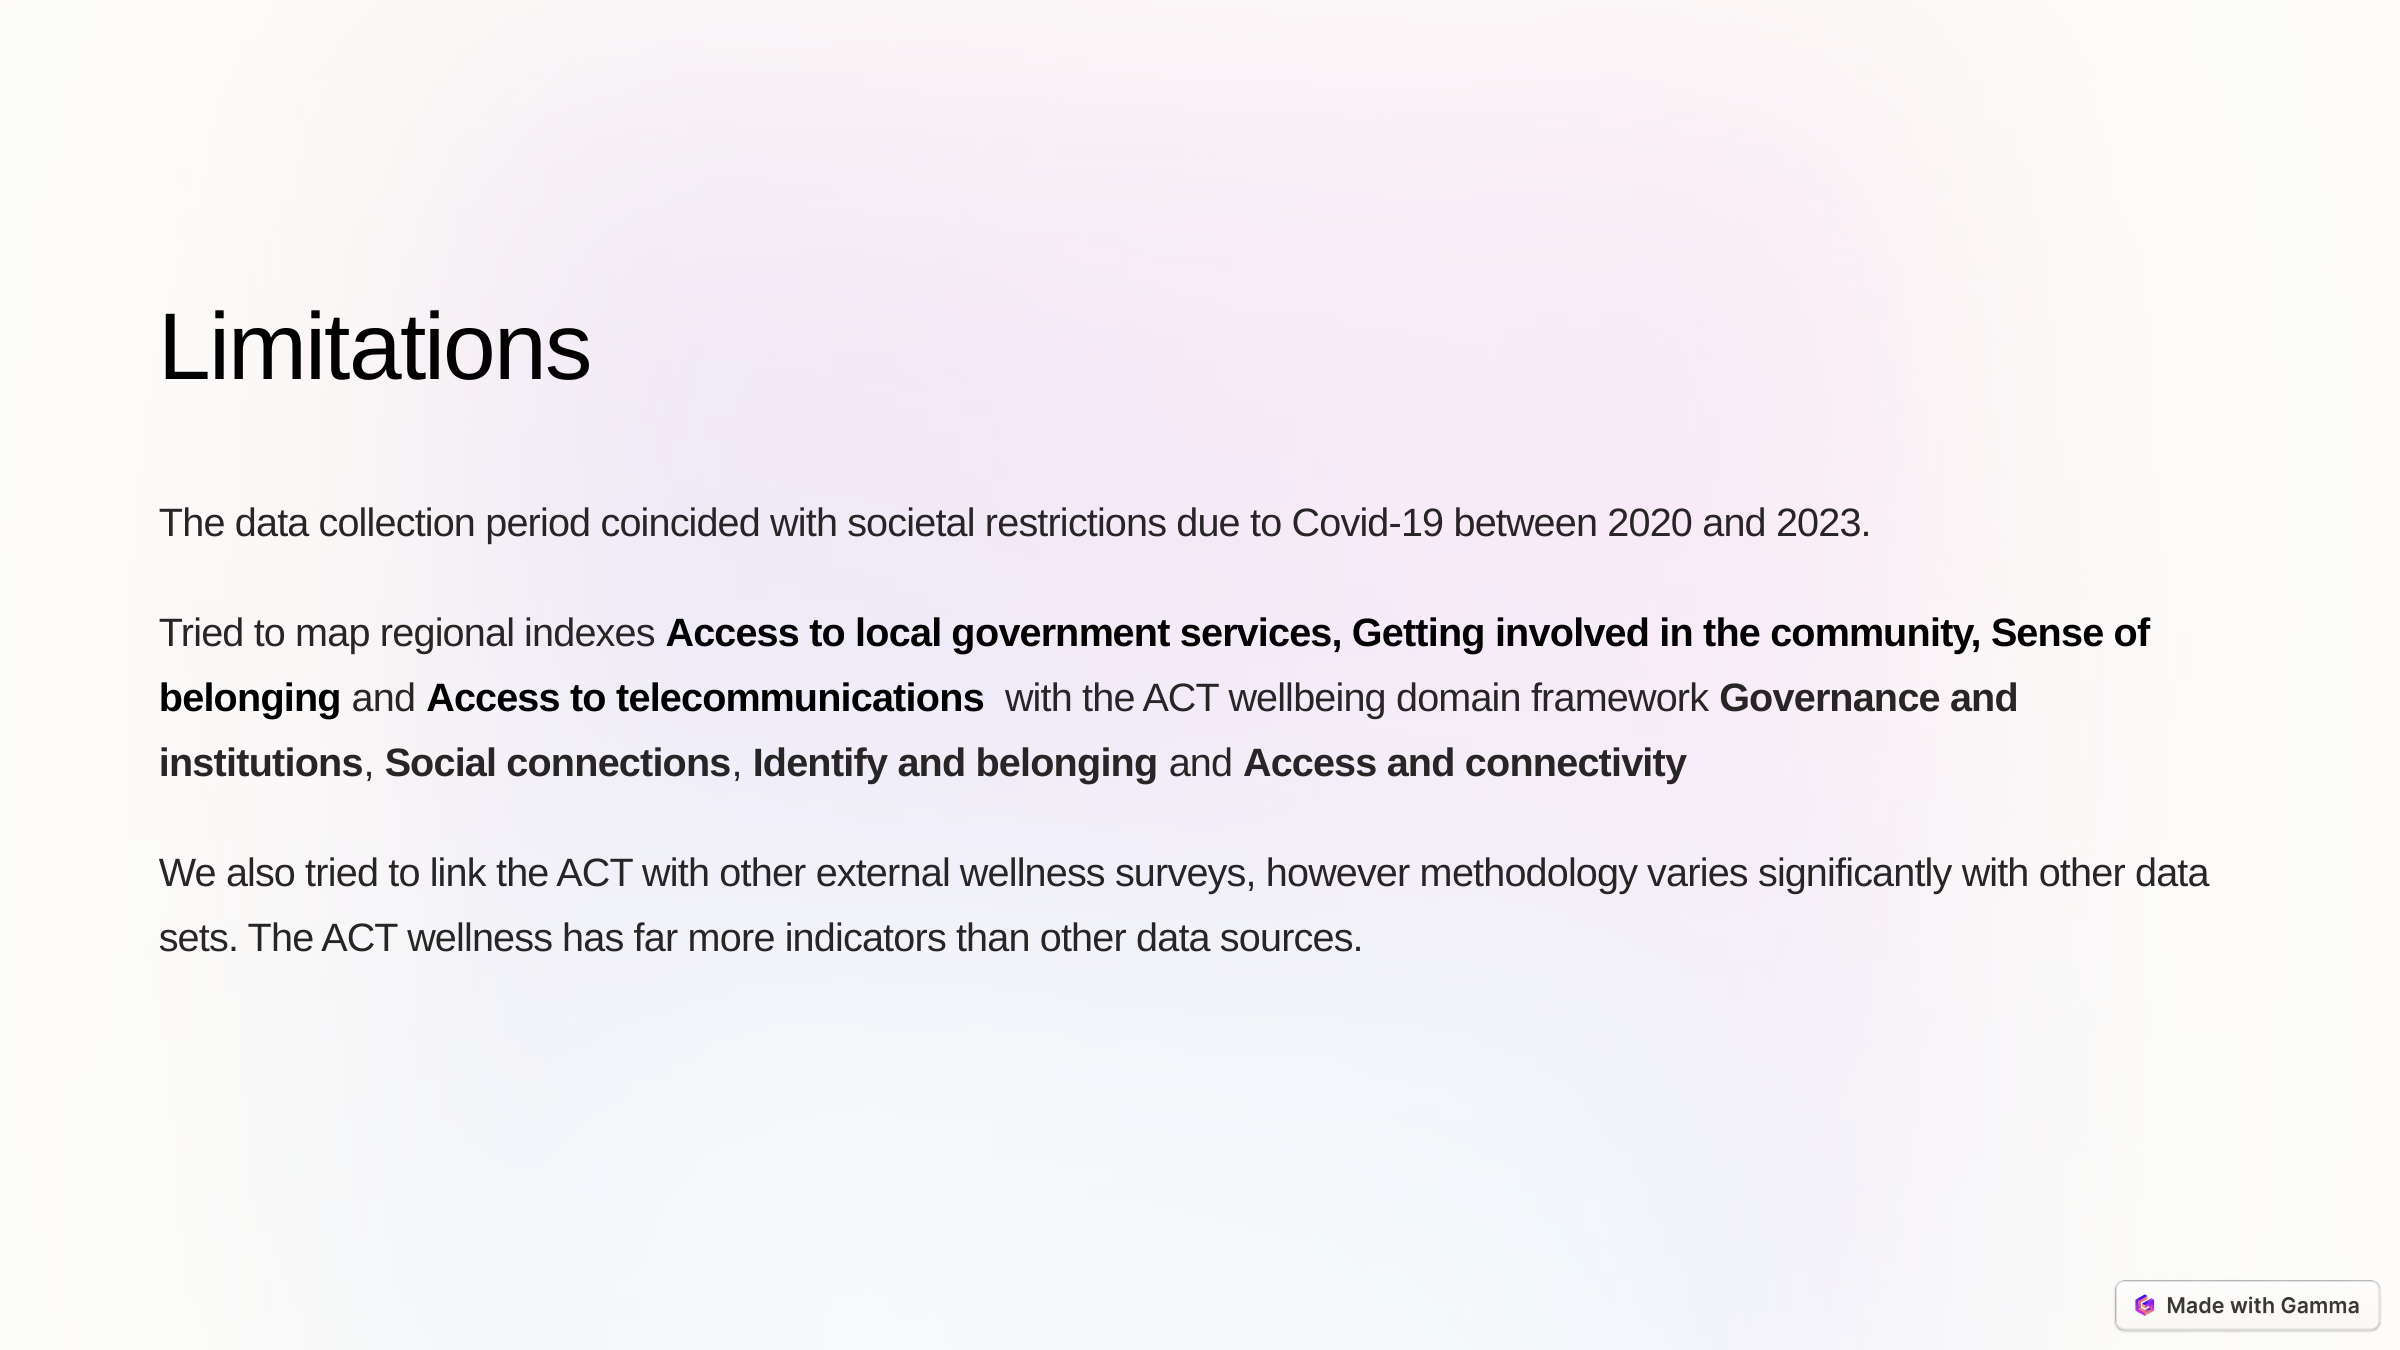

Limitations
The data collection period coincided with societal restrictions due to Covid-19 between 2020 and 2023.
Tried to map regional indexes Access to local government services, Getting involved in the community, Sense of belonging and Access to telecommunications  with the ACT wellbeing domain framework Governance and institutions, Social connections, Identify and belonging and Access and connectivity
We also tried to link the ACT with other external wellness surveys, however methodology varies significantly with other data sets. The ACT wellness has far more indicators than other data sources.